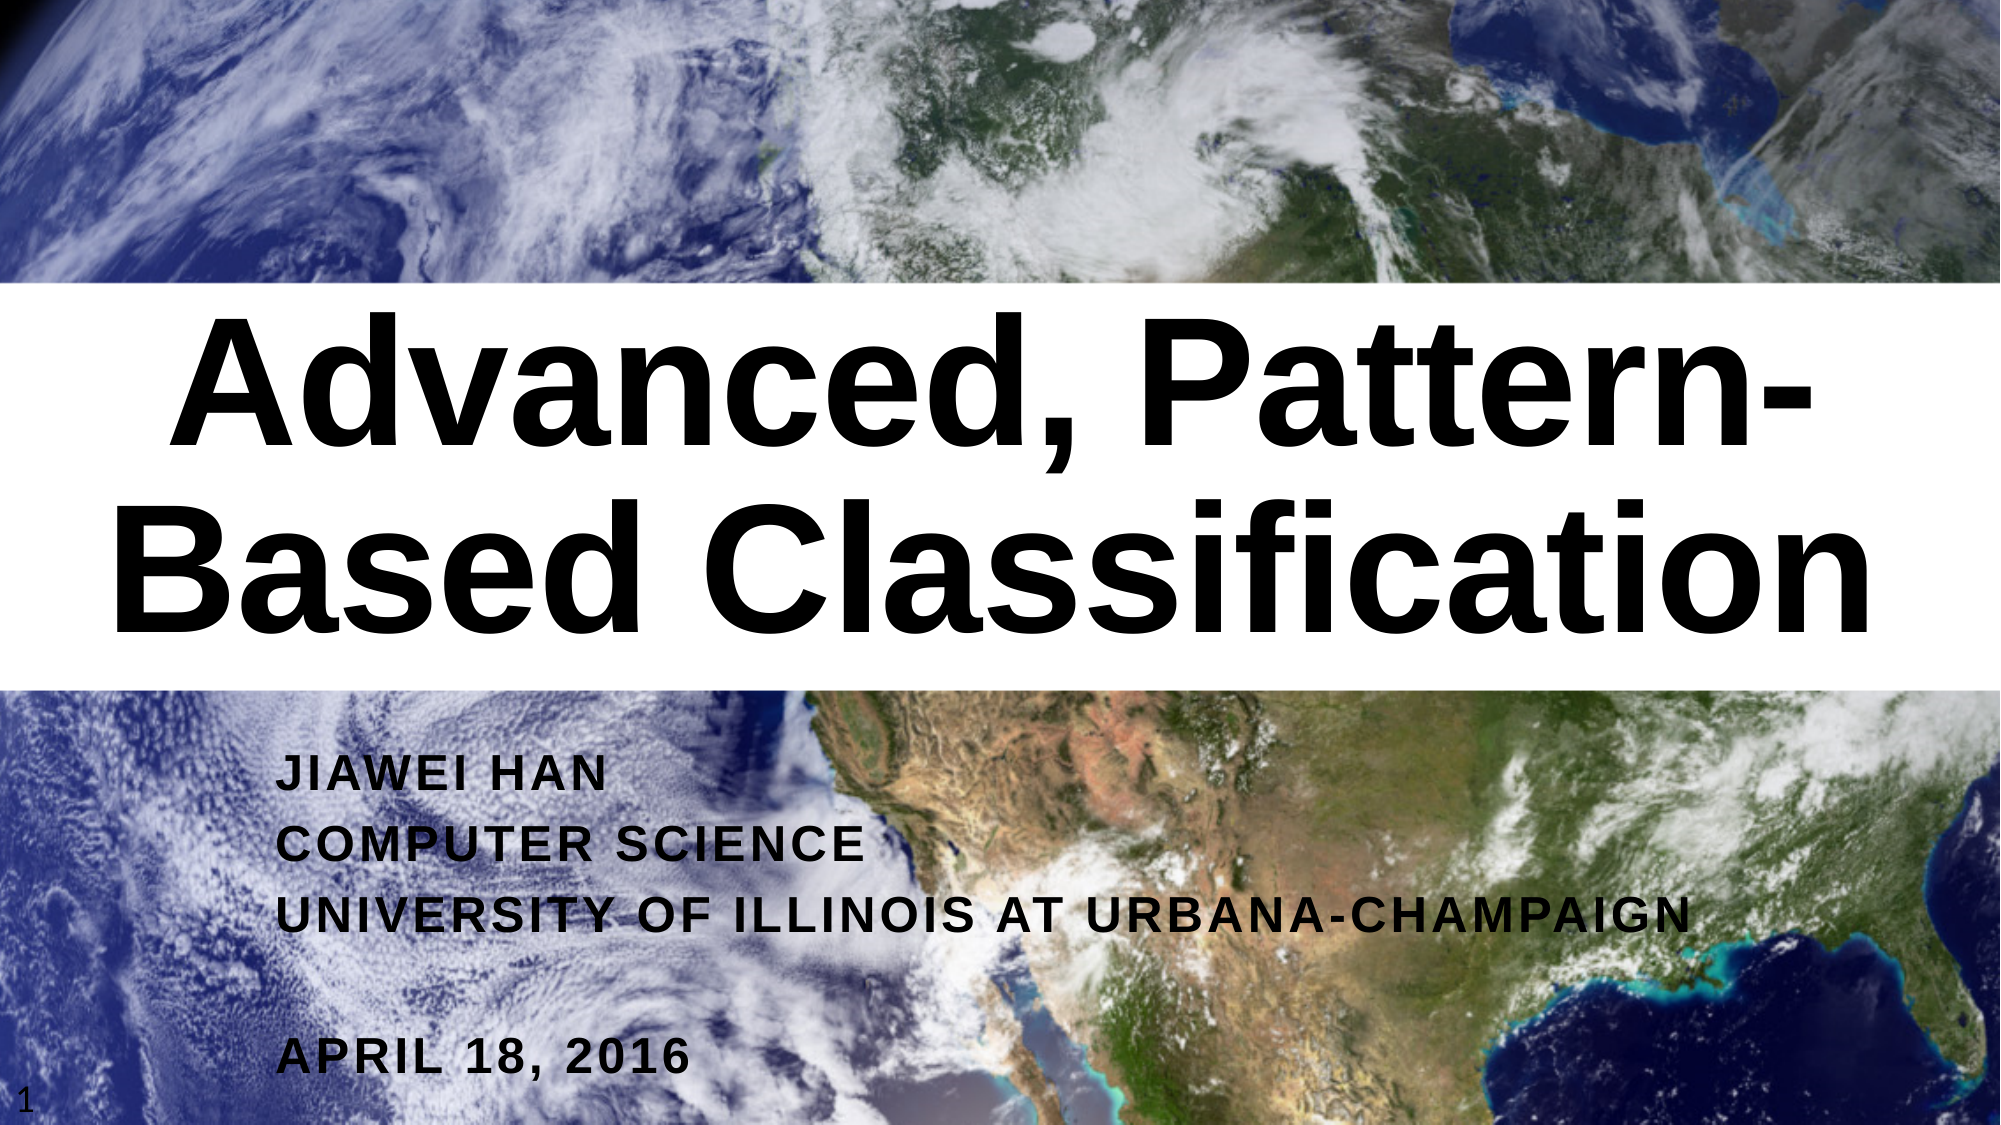

# Advanced, Pattern-Based Classification
Jiawei Han
Computer Science
University of Illinois at Urbana-Champaign

April 18, 2016
1